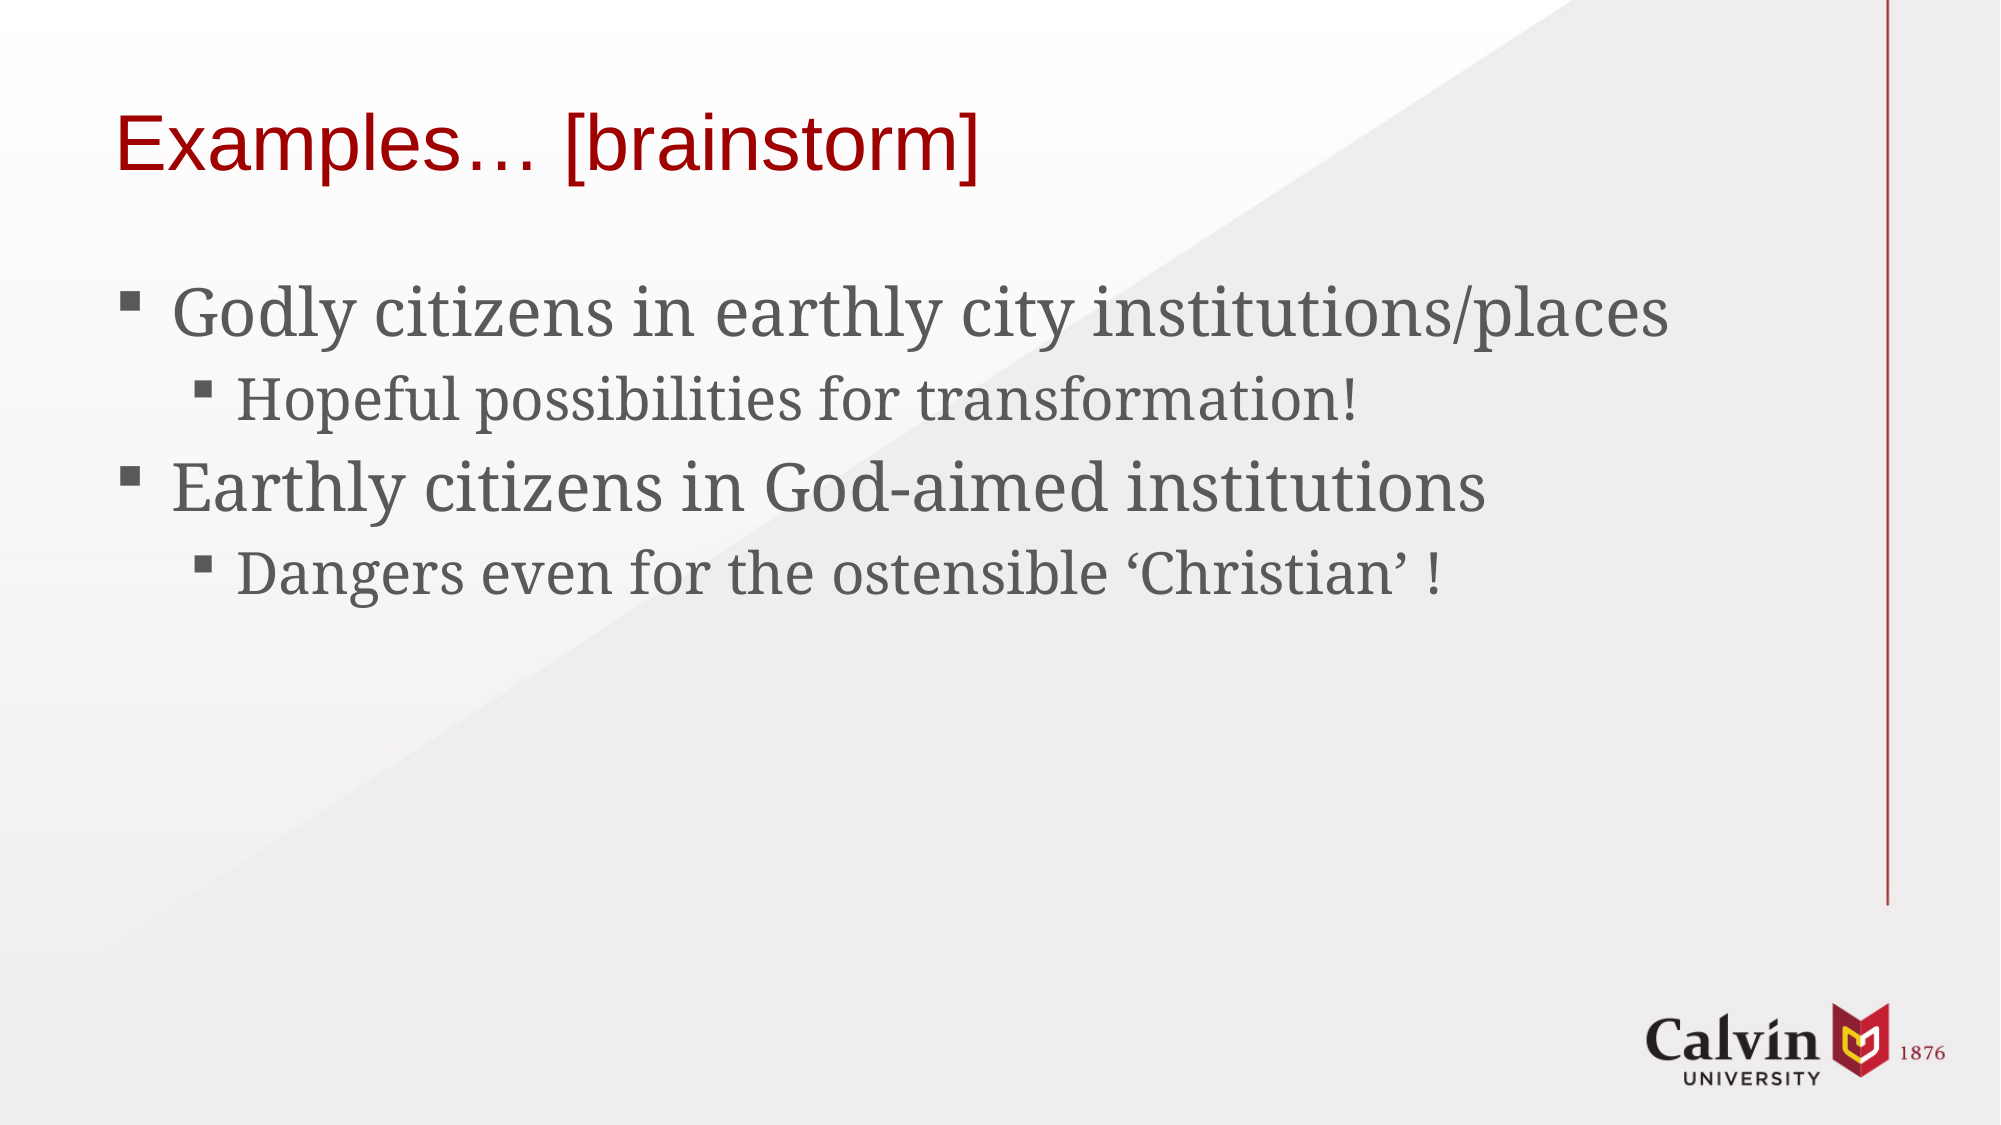

# Examples… [brainstorm]
Godly citizens in earthly city institutions/places
Hopeful possibilities for transformation!
Earthly citizens in God-aimed institutions
Dangers even for the ostensible ‘Christian’ !